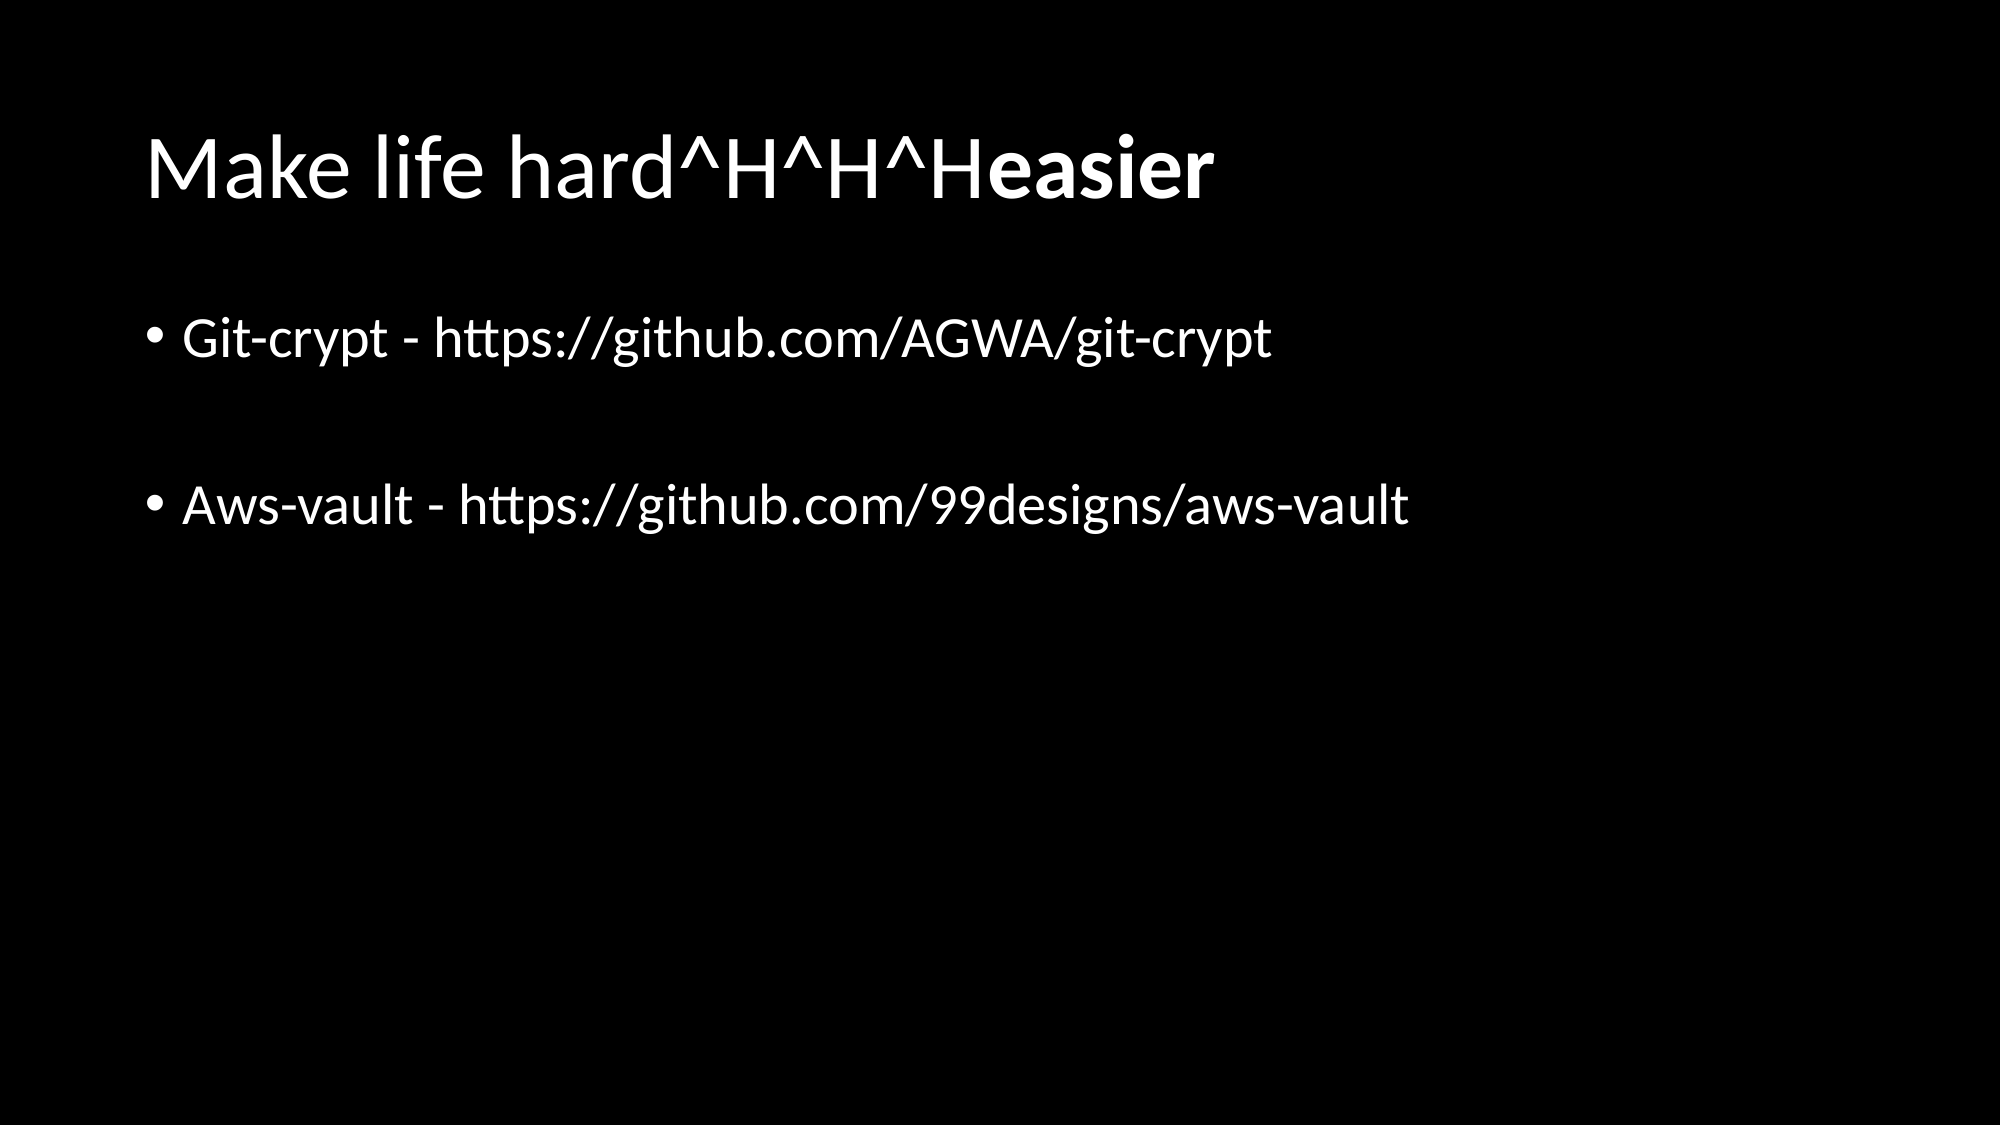

# Make life hard^H^H^Heasier
Git-crypt - https://github.com/AGWA/git-crypt

Aws-vault - https://github.com/99designs/aws-vault